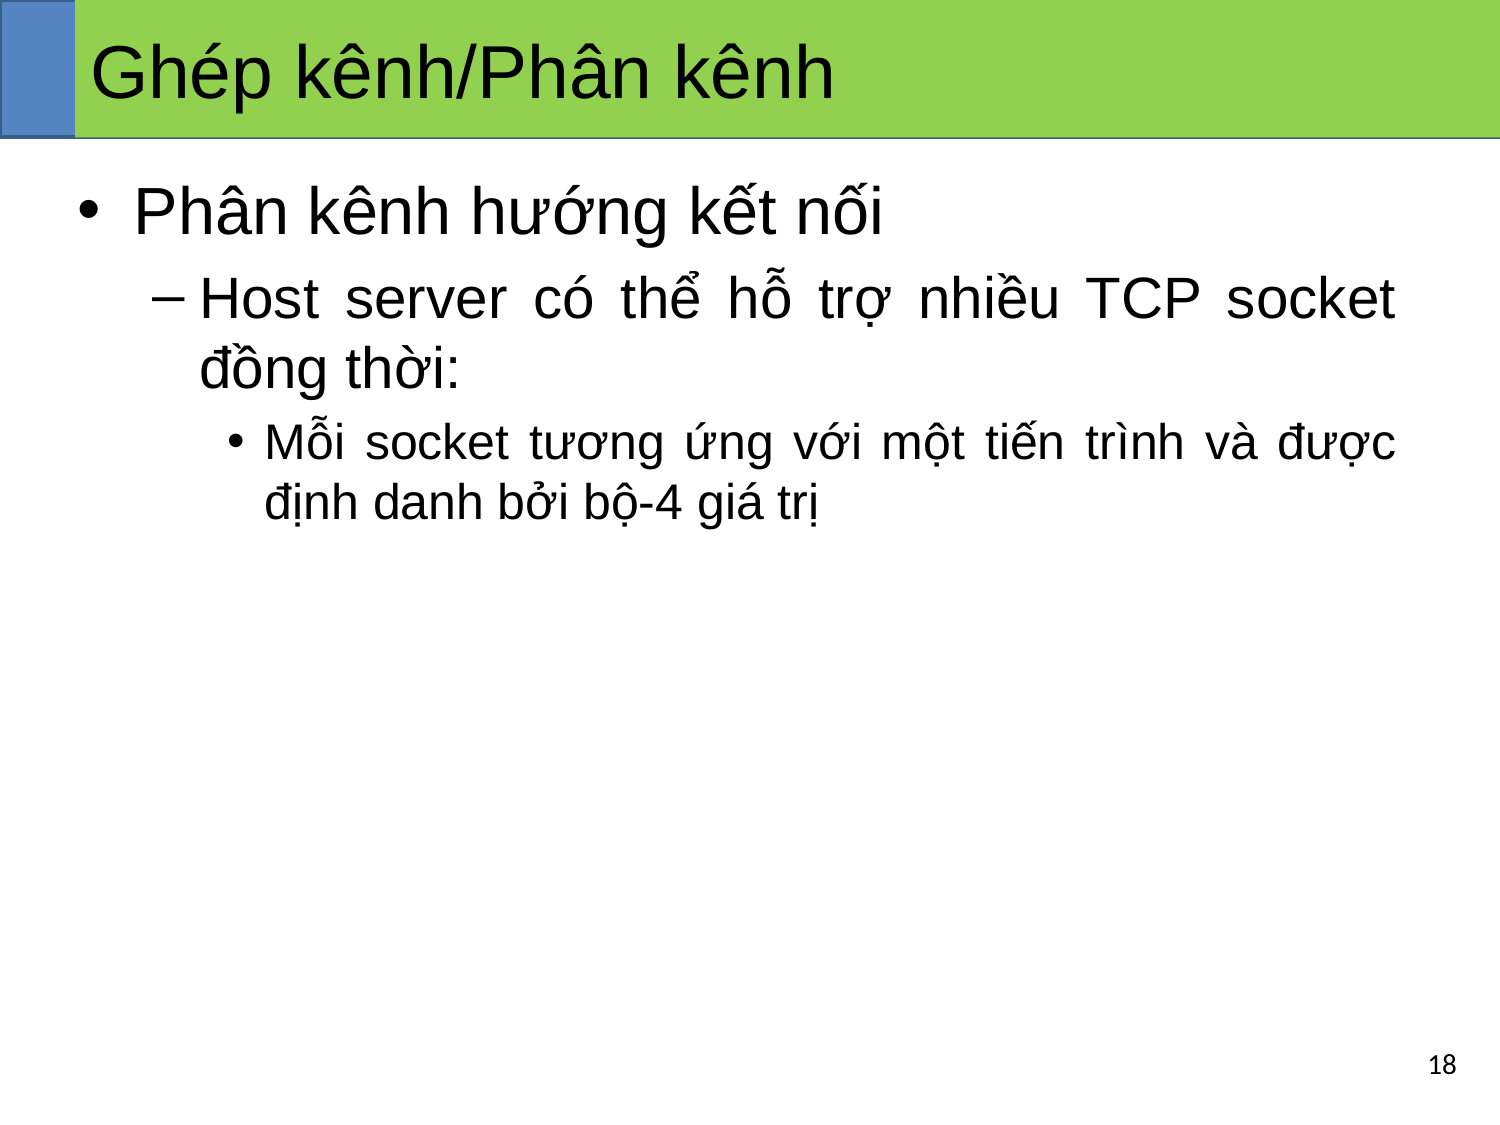

# Ghép kênh/Phân kênh
Phân kênh hướng kết nối
Host server có thể hỗ trợ nhiều TCP socket đồng thời:
Mỗi socket tương ứng với một tiến trình và được định danh bởi bộ-4 giá trị
18